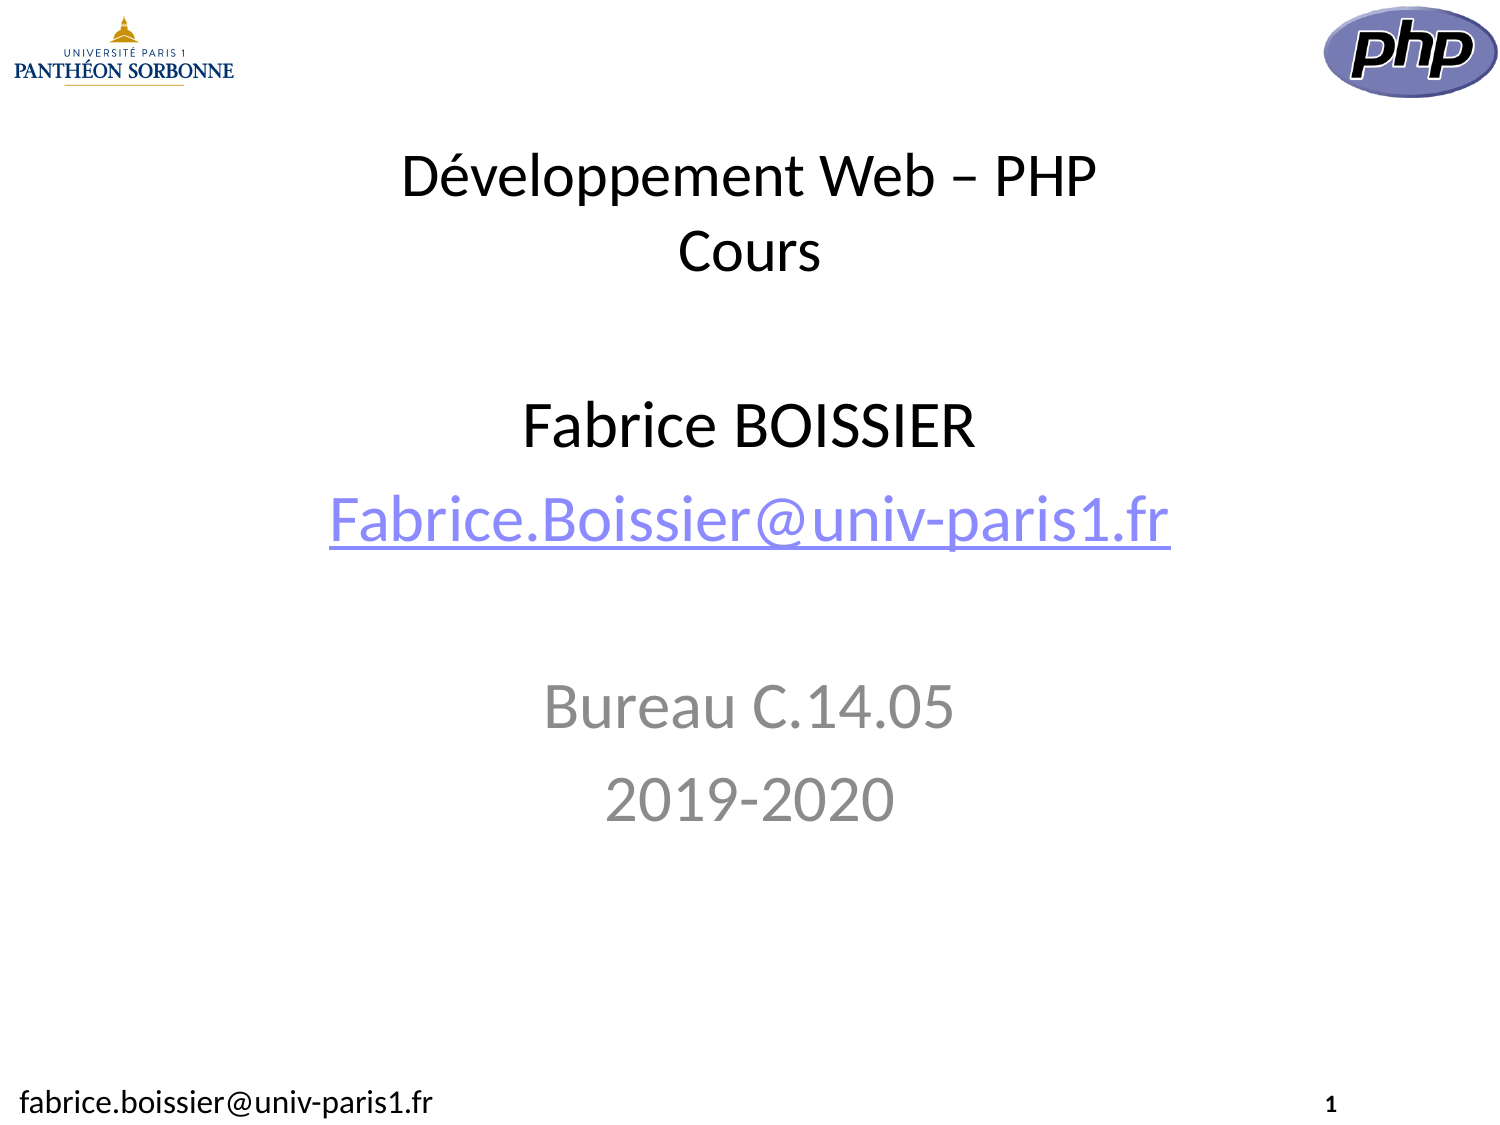

# Développement Web – PHP Cours
Fabrice BOISSIER
Fabrice.Boissier@univ-paris1.fr

Bureau C.14.05
2019-2020
1